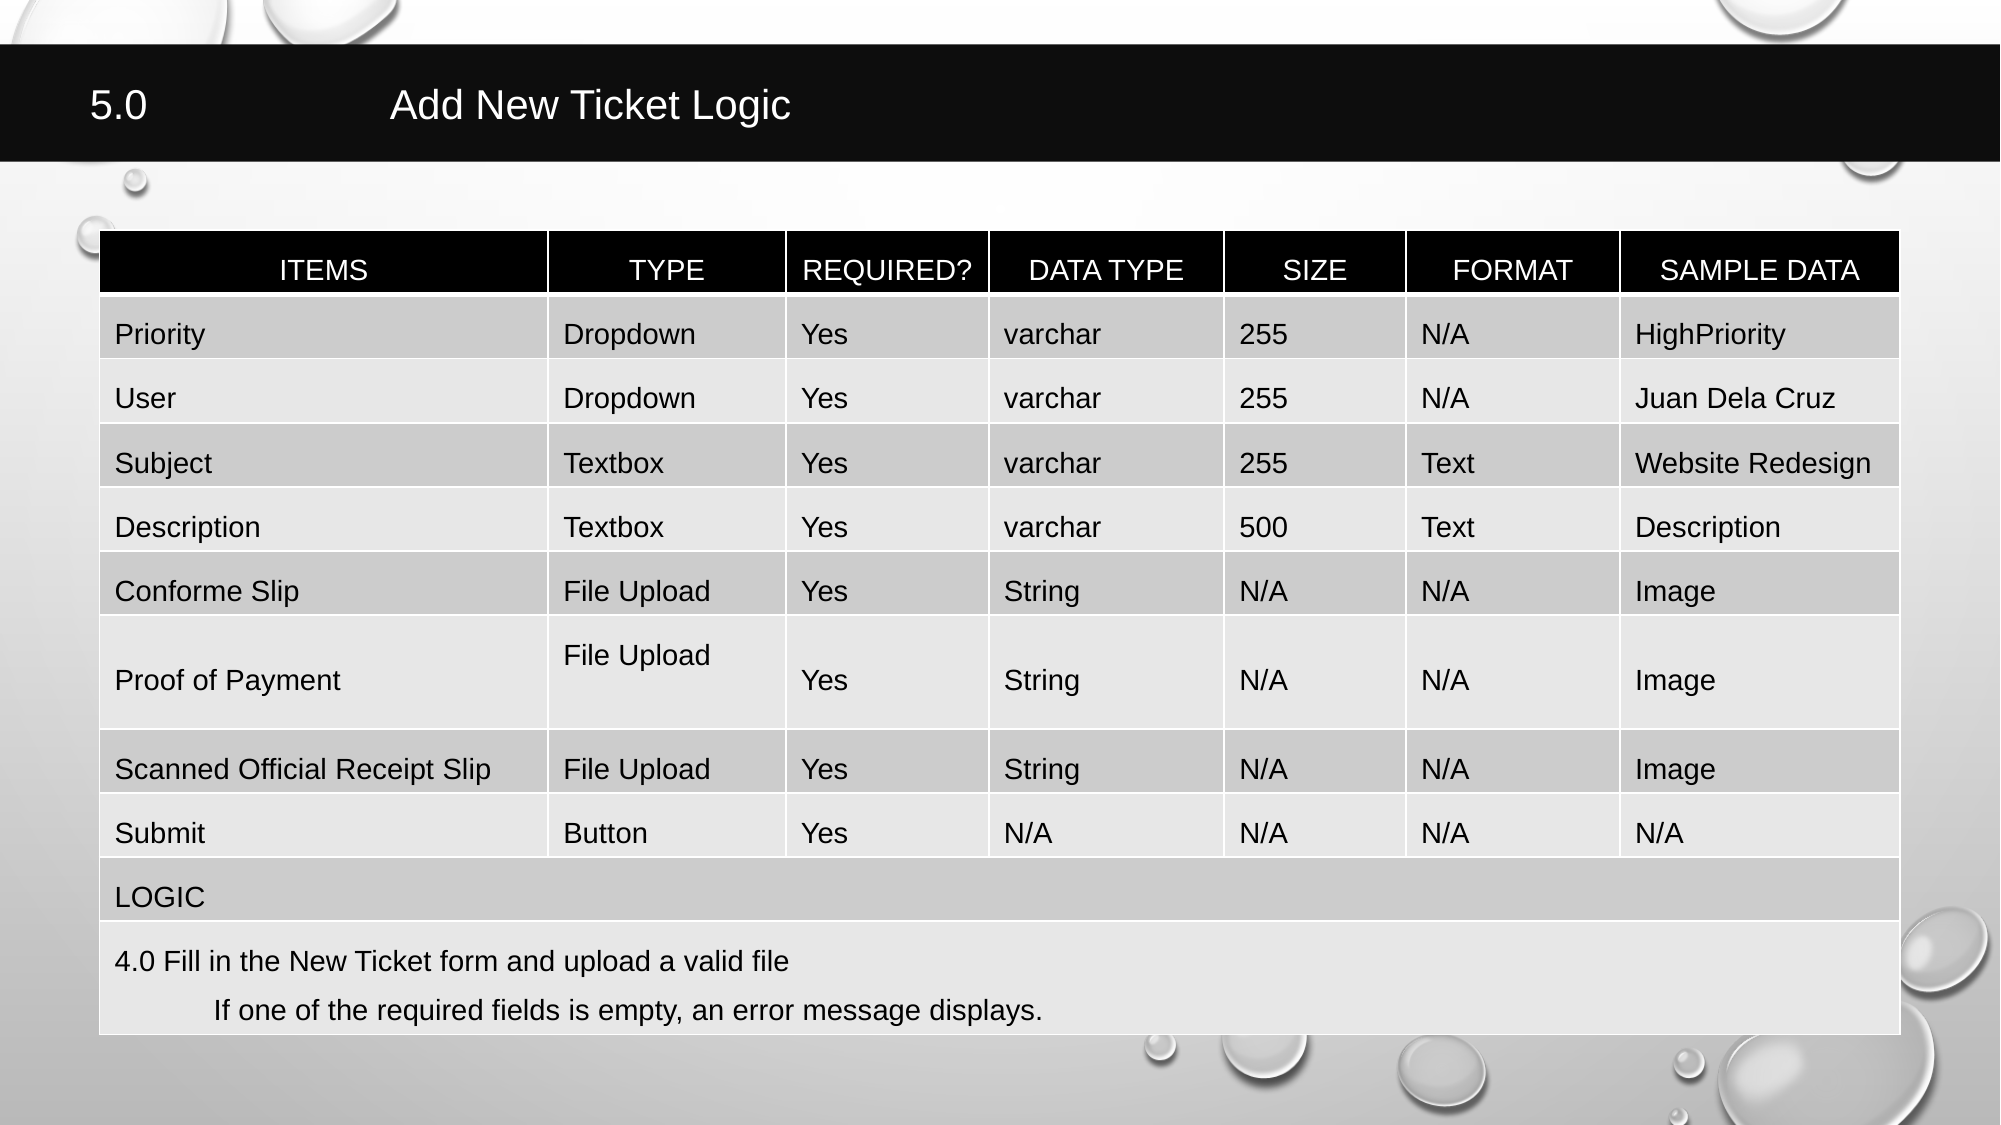

5.0		Add New Ticket Logic
| ITEMS | TYPE | REQUIRED? | DATA TYPE | SIZE | FORMAT | SAMPLE DATA |
| --- | --- | --- | --- | --- | --- | --- |
| Priority | Dropdown | Yes | varchar | 255 | N/A | HighPriority |
| User | Dropdown | Yes | varchar | 255 | N/A | Juan Dela Cruz |
| Subject | Textbox | Yes | varchar | 255 | Text | Website Redesign |
| Description | Textbox | Yes | varchar | 500 | Text | Description |
| Conforme Slip | File Upload | Yes | String | N/A | N/A | Image |
| Proof of Payment | File Upload | Yes | String | N/A | N/A | Image |
| Scanned Official Receipt Slip | File Upload | Yes | String | N/A | N/A | Image |
| Submit | Button | Yes | N/A | N/A | N/A | N/A |
| LOGIC |  |  |  |  |  |  |
| 4.0 Fill in the New Ticket form and upload a valid file If one of the required fields is empty, an error message displays. |  |  |  |  |  |  |